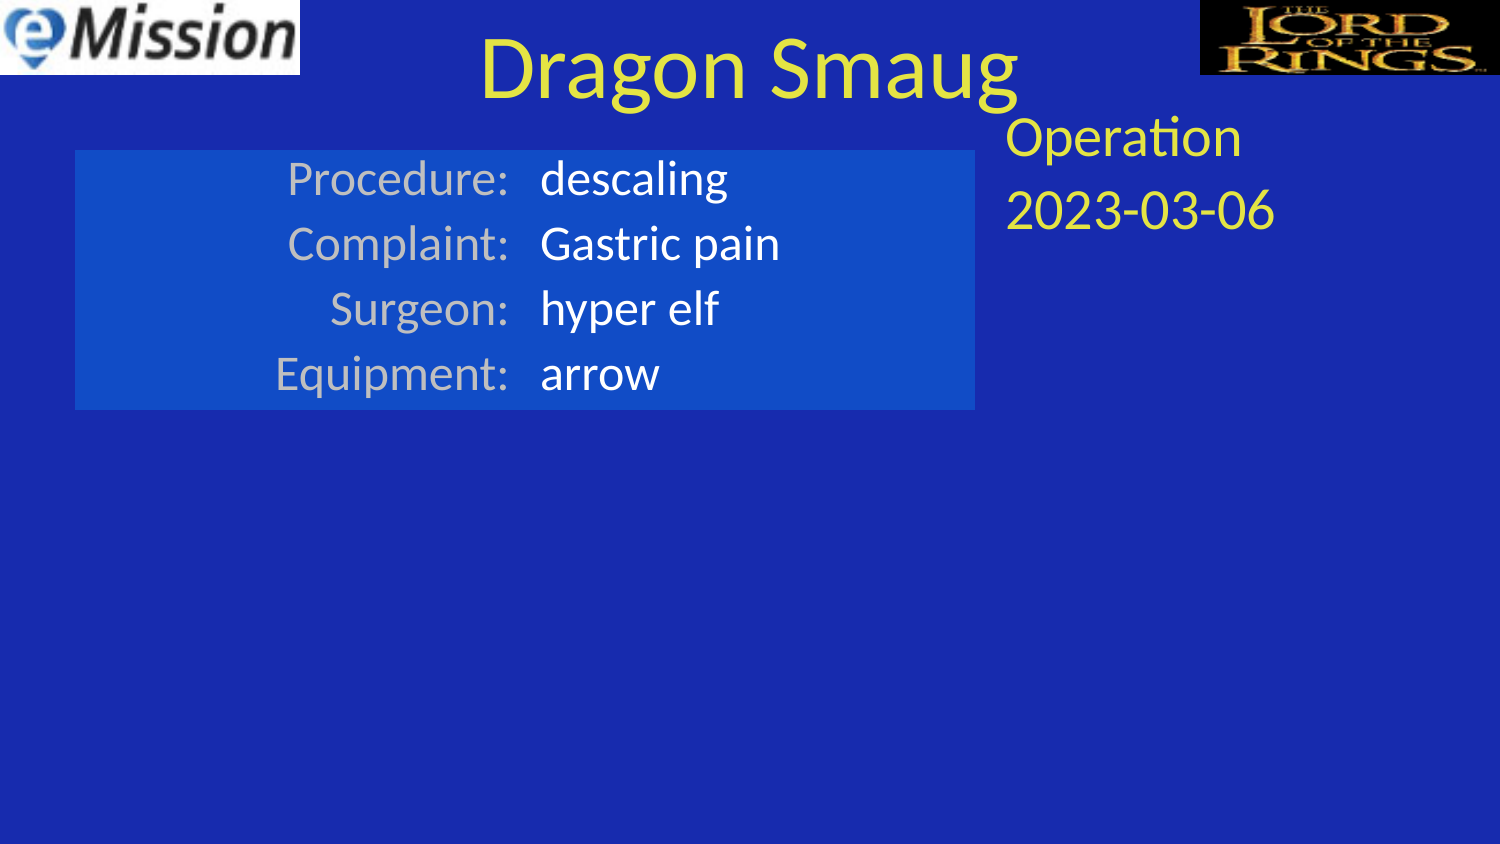

Dragon Smaug
| Operation |
| --- |
| 2023-03-06 |
| Procedure: | descaling |
| --- | --- |
| Complaint: | Gastric pain |
| Surgeon: | hyper elf |
| Equipment: | arrow |